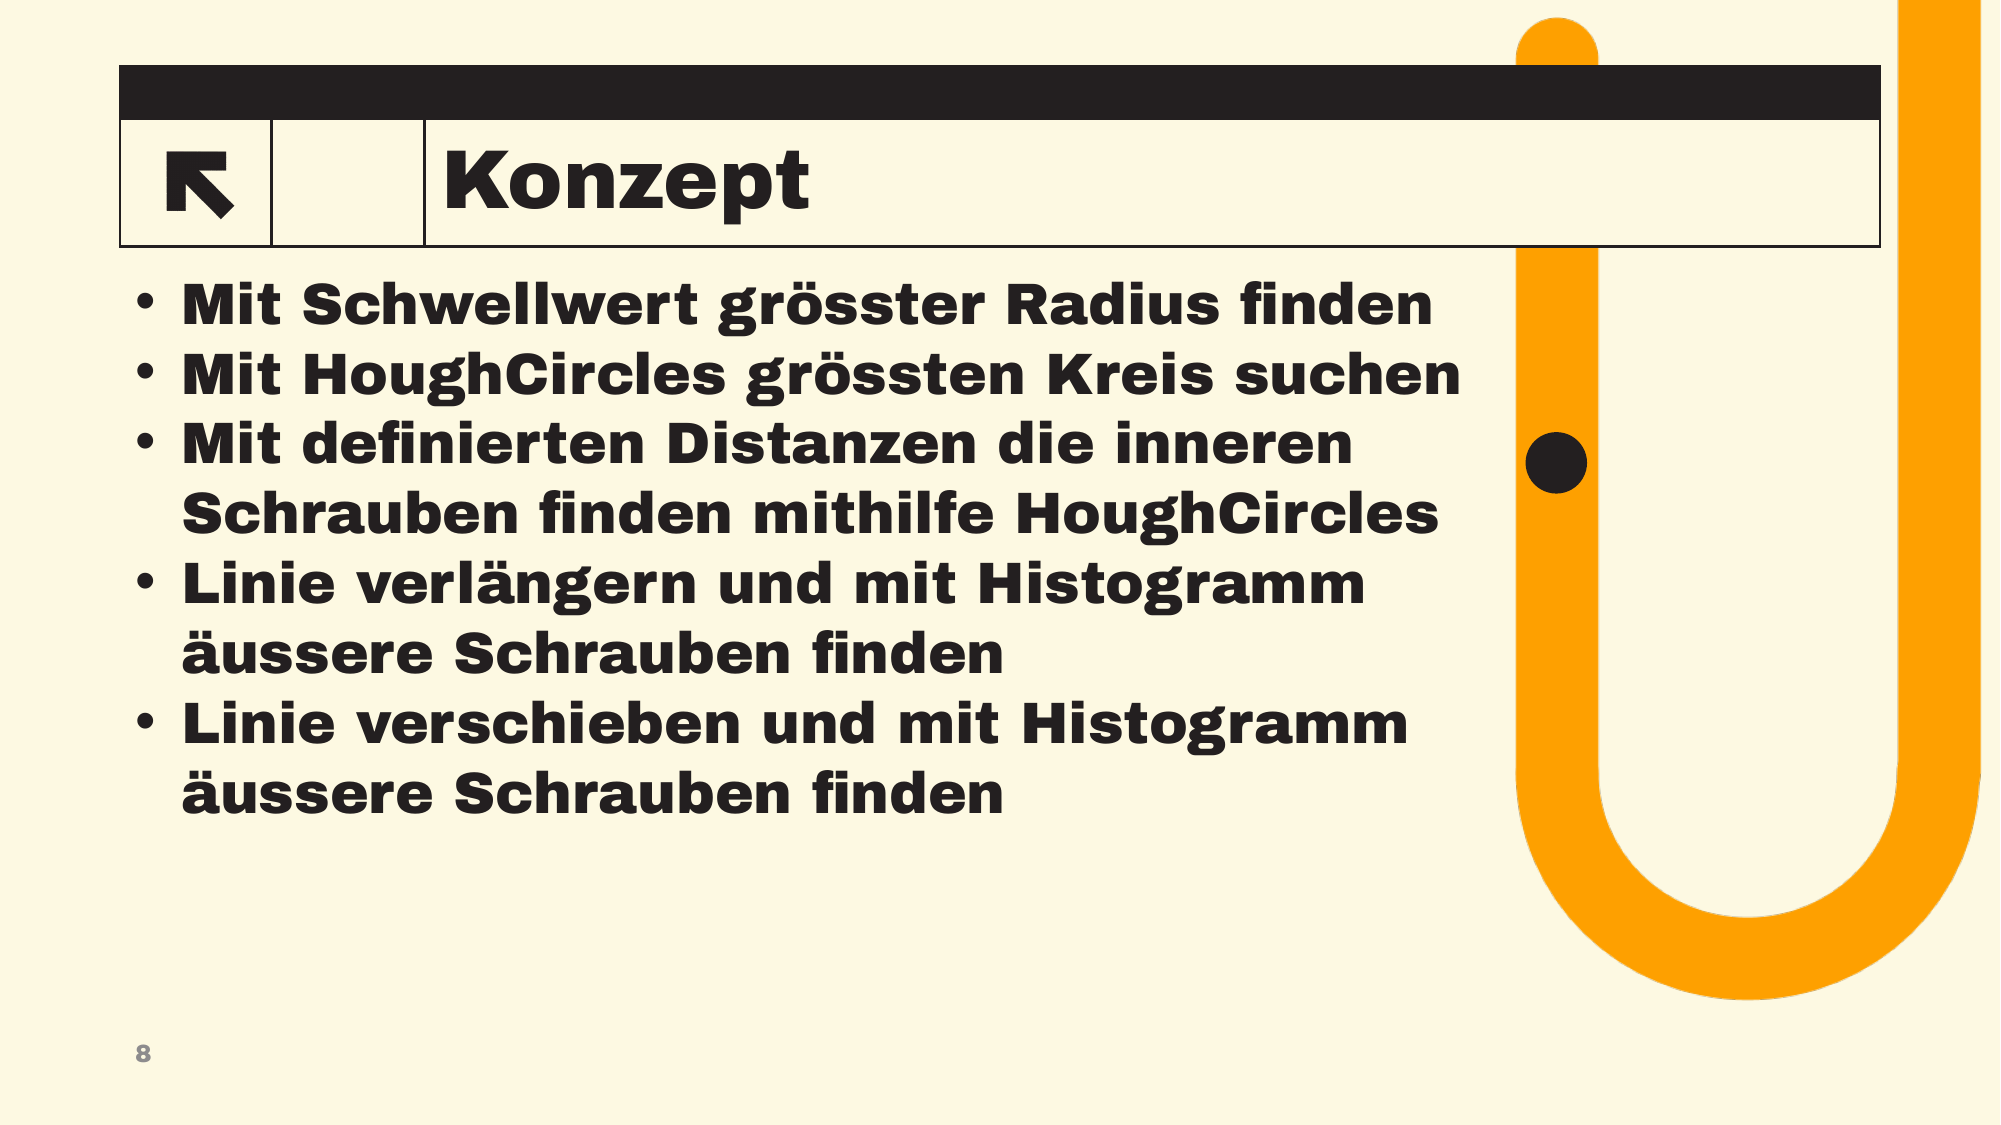

# Konzept

3
Mit Schwellwert grösster Radius finden
Mit HoughCircles grössten Kreis suchen
Mit definierten Distanzen die inneren Schrauben finden mithilfe HoughCircles
Linie verlängern und mit Histogramm äussere Schrauben finden
Linie verschieben und mit Histogramm äussere Schrauben finden
8